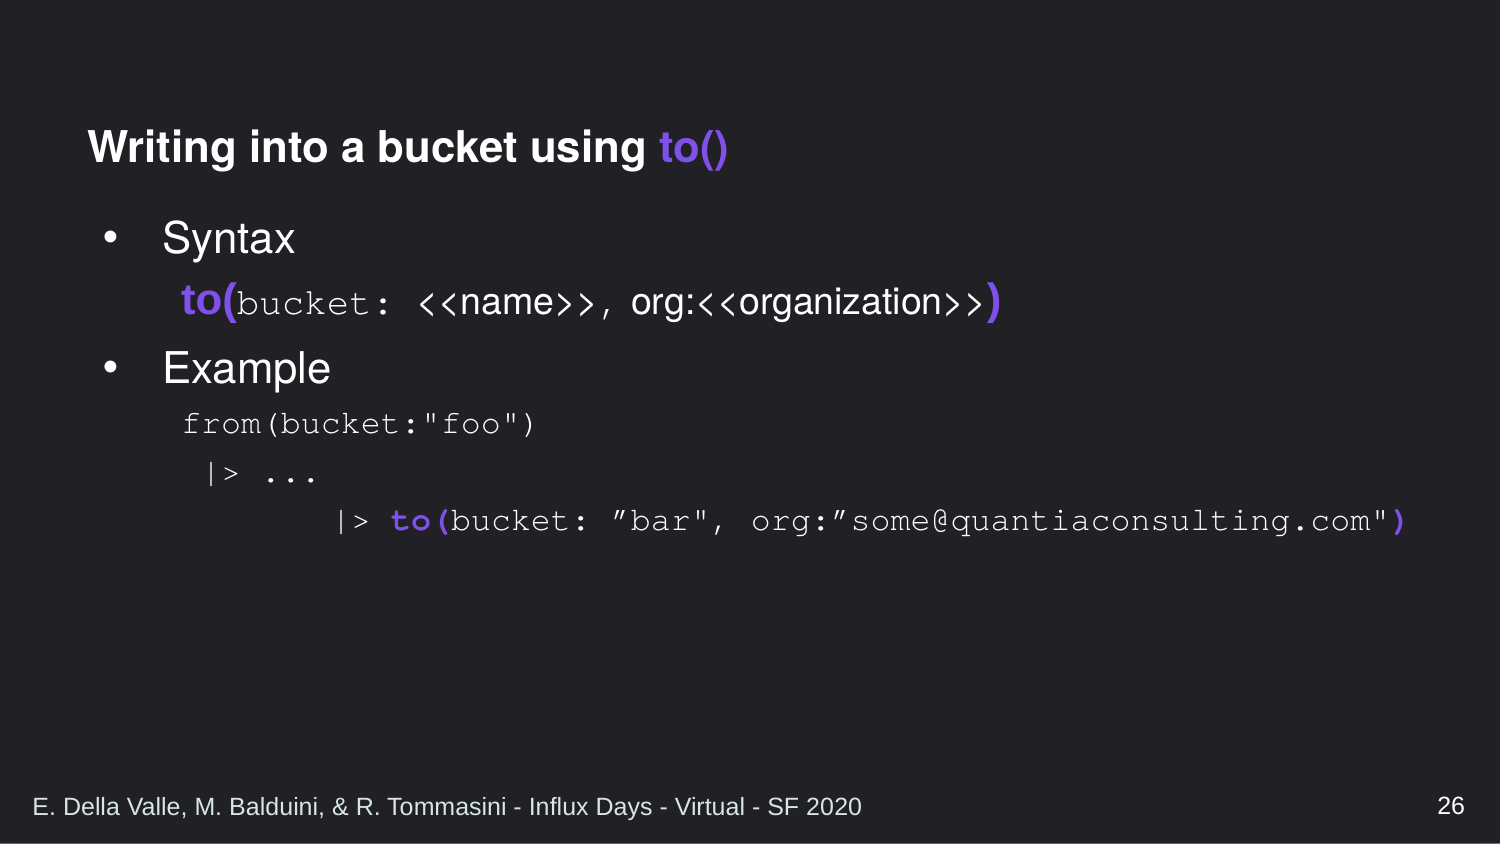

# Writing into a bucket using to()
Syntax
to(bucket: <<name>>, org:<<organization>>)
Example
from(bucket:"foo")
 |> ...
	|> to(bucket: ”bar", org:”some@quantiaconsulting.com")

26
E. Della Valle, M. Balduini, & R. Tommasini - Influx Days - Virtual - SF 2020